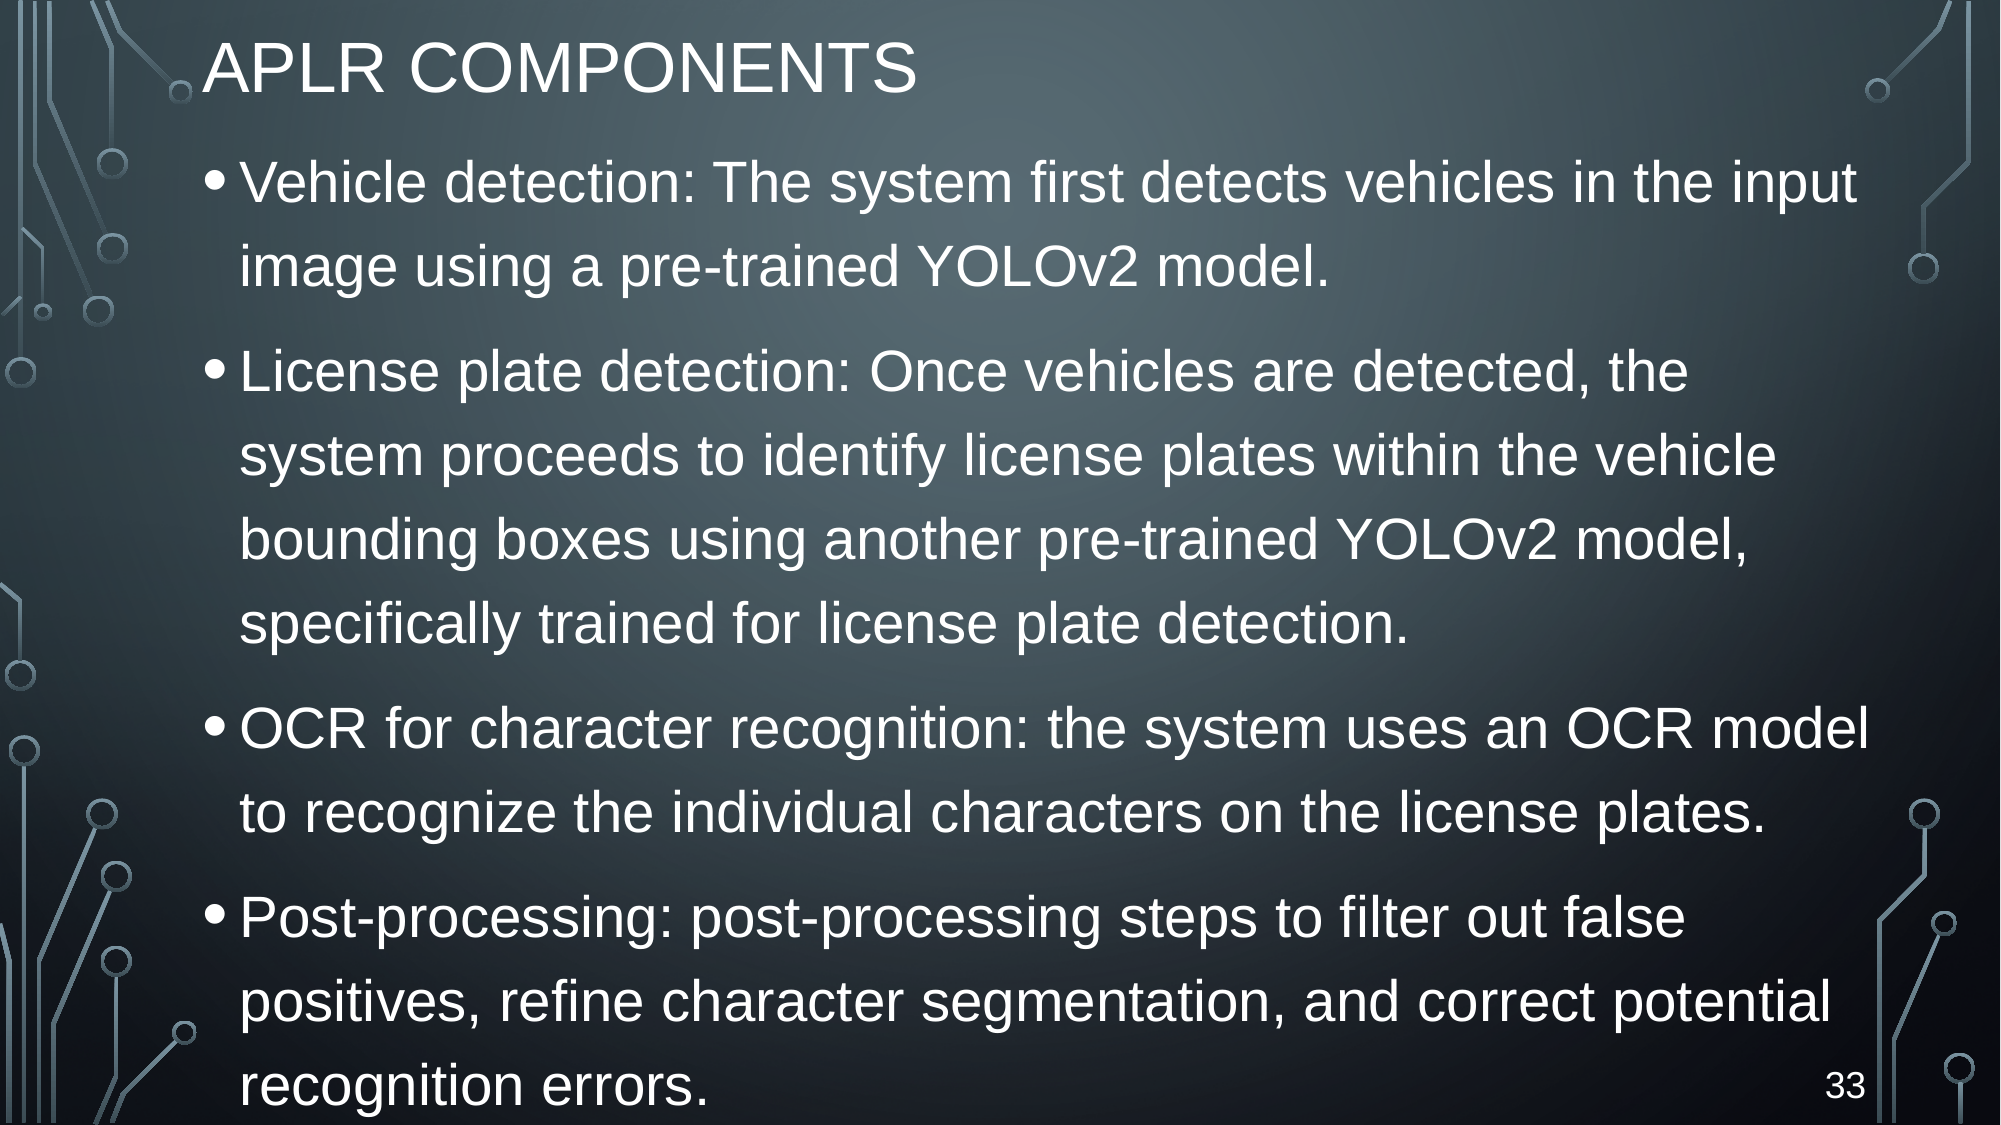

# APLR Components
Vehicle detection: The system first detects vehicles in the input image using a pre-trained YOLOv2 model.
License plate detection: Once vehicles are detected, the system proceeds to identify license plates within the vehicle bounding boxes using another pre-trained YOLOv2 model, specifically trained for license plate detection.
OCR for character recognition: the system uses an OCR model to recognize the individual characters on the license plates.
Post-processing: post-processing steps to filter out false positives, refine character segmentation, and correct potential recognition errors.
33